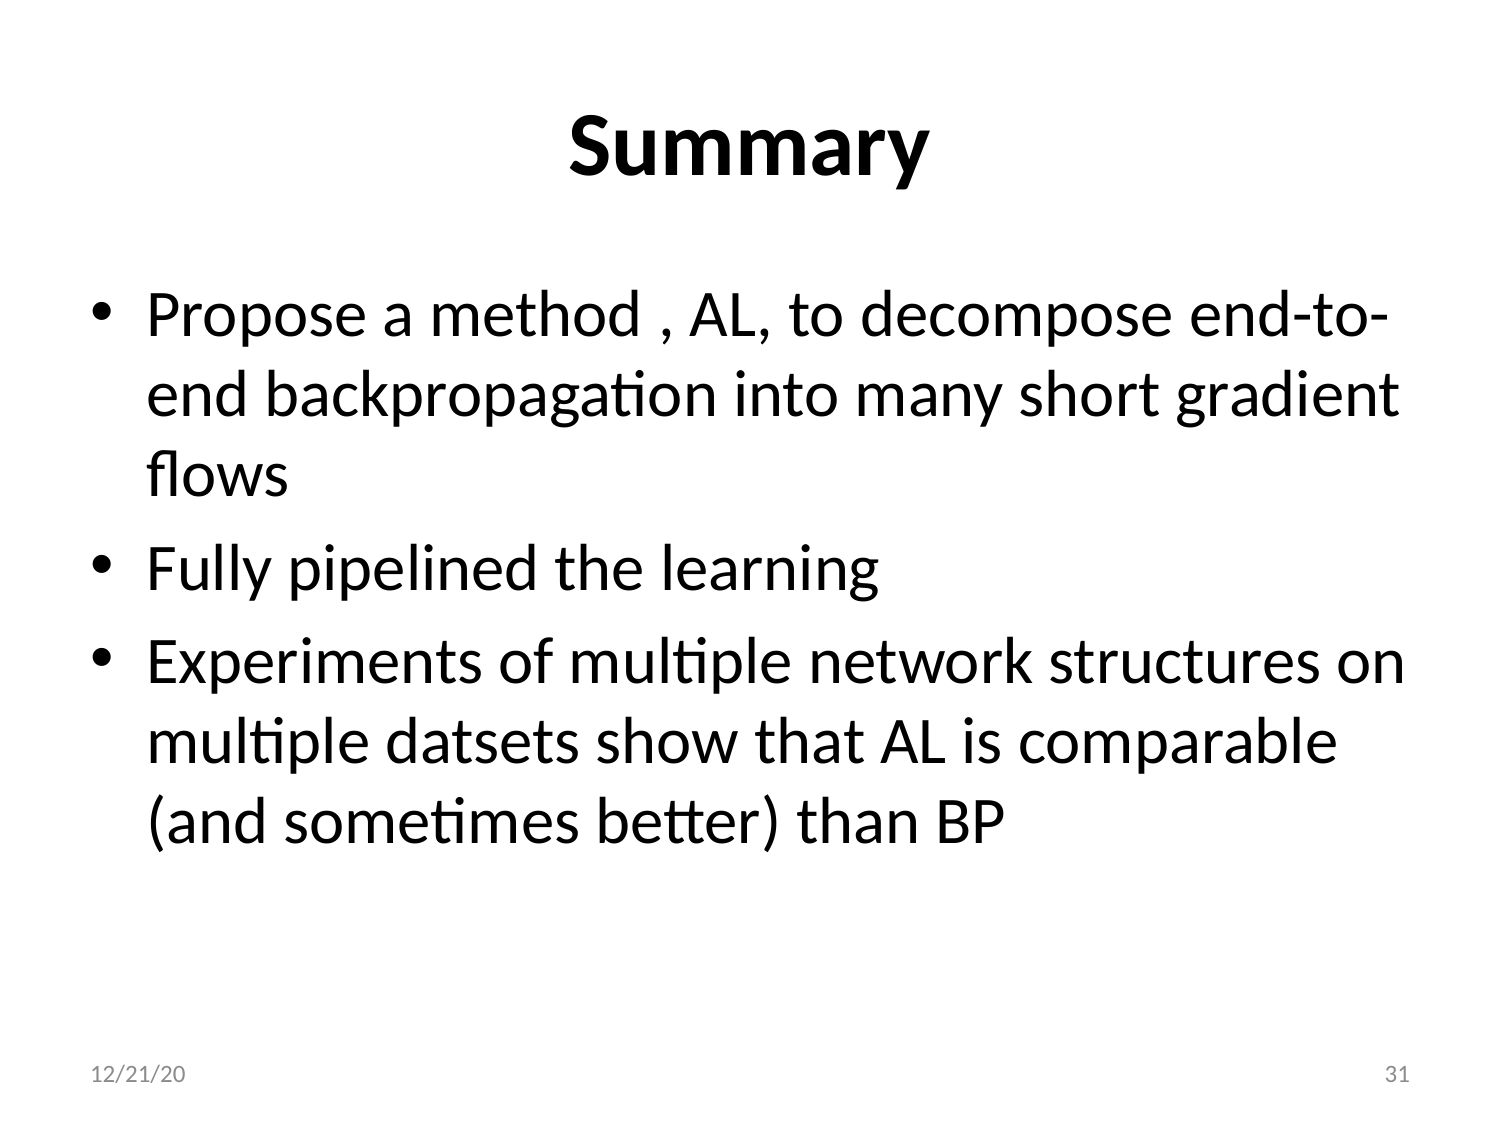

# Summary
Propose a method , AL, to decompose end-to-end backpropagation into many short gradient flows
Fully pipelined the learning
Experiments of multiple network structures on multiple datsets show that AL is comparable (and sometimes better) than BP

12/21/20
31